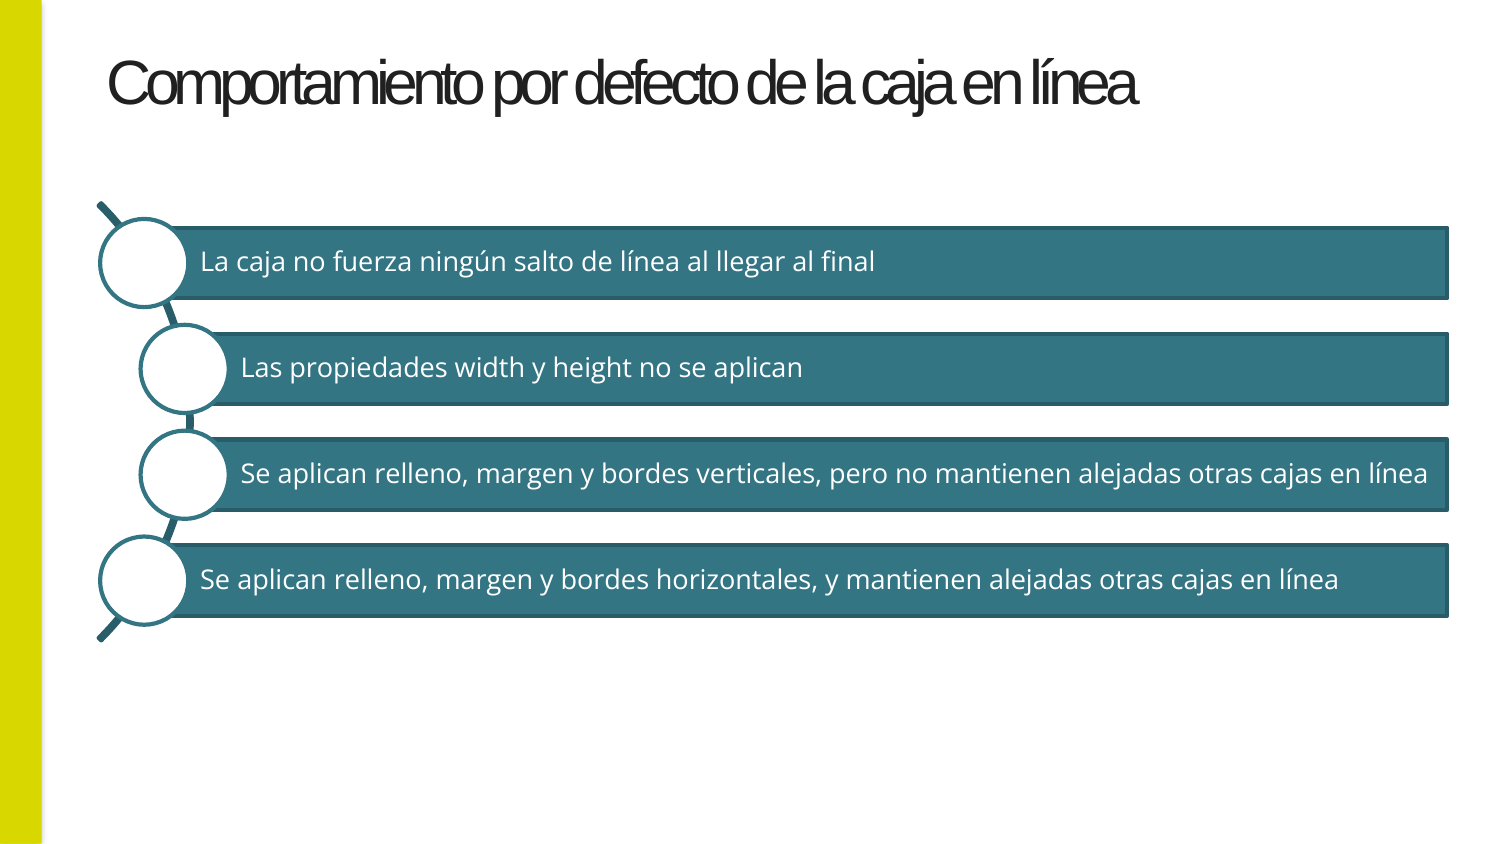

# Comportamiento por defecto de la caja en línea
La caja no fuerza ningún salto de línea al llegar al final
Las propiedades width y height no se aplican
Se aplican relleno, margen y bordes verticales, pero no mantienen alejadas otras cajas en línea
Se aplican relleno, margen y bordes horizontales, y mantienen alejadas otras cajas en línea